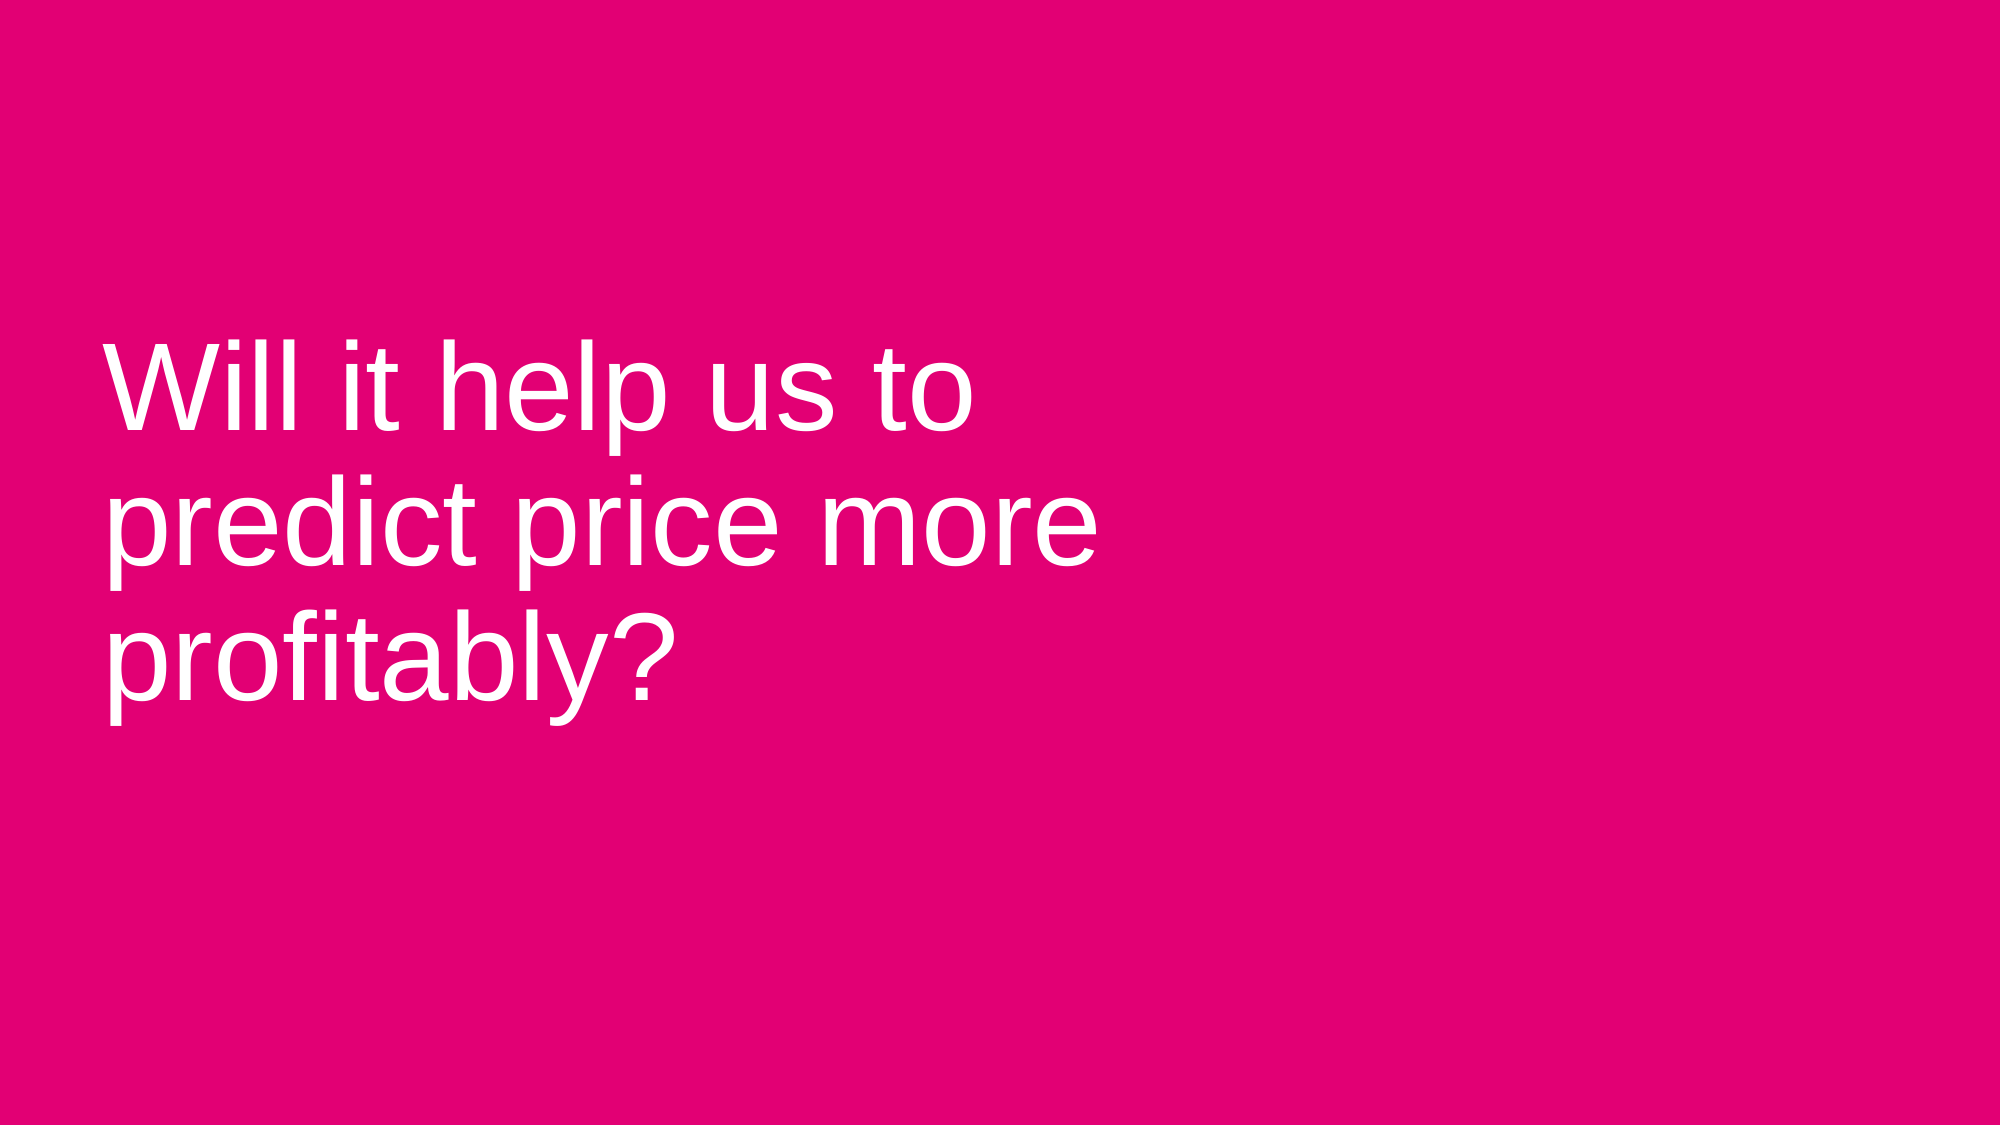

# Will it help us to predict price more profitably?